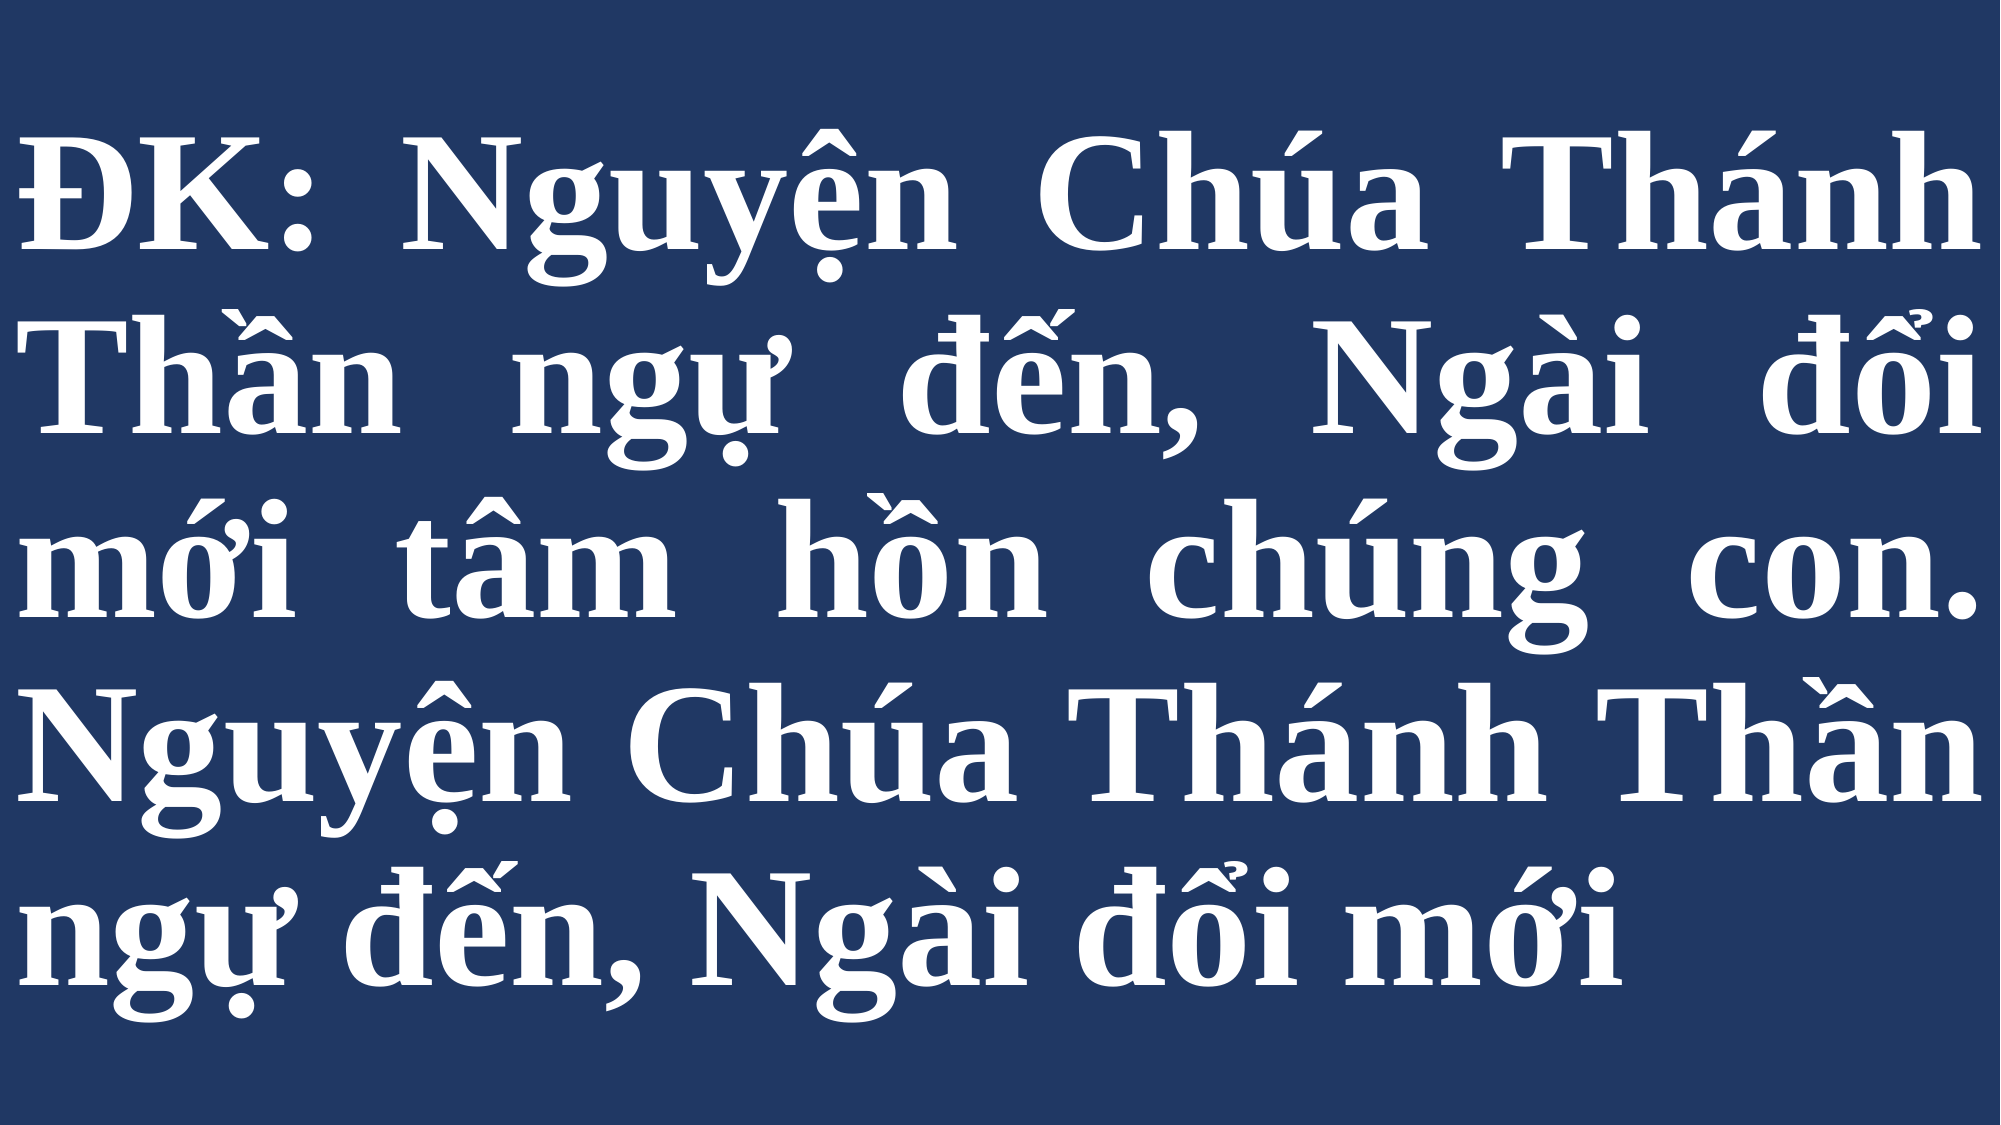

# ĐK: Nguyện Chúa Thánh Thần ngự đến, Ngài đổi mới tâm hồn chúng con. Nguyện Chúa Thánh Thần ngự đến, Ngài đổi mới